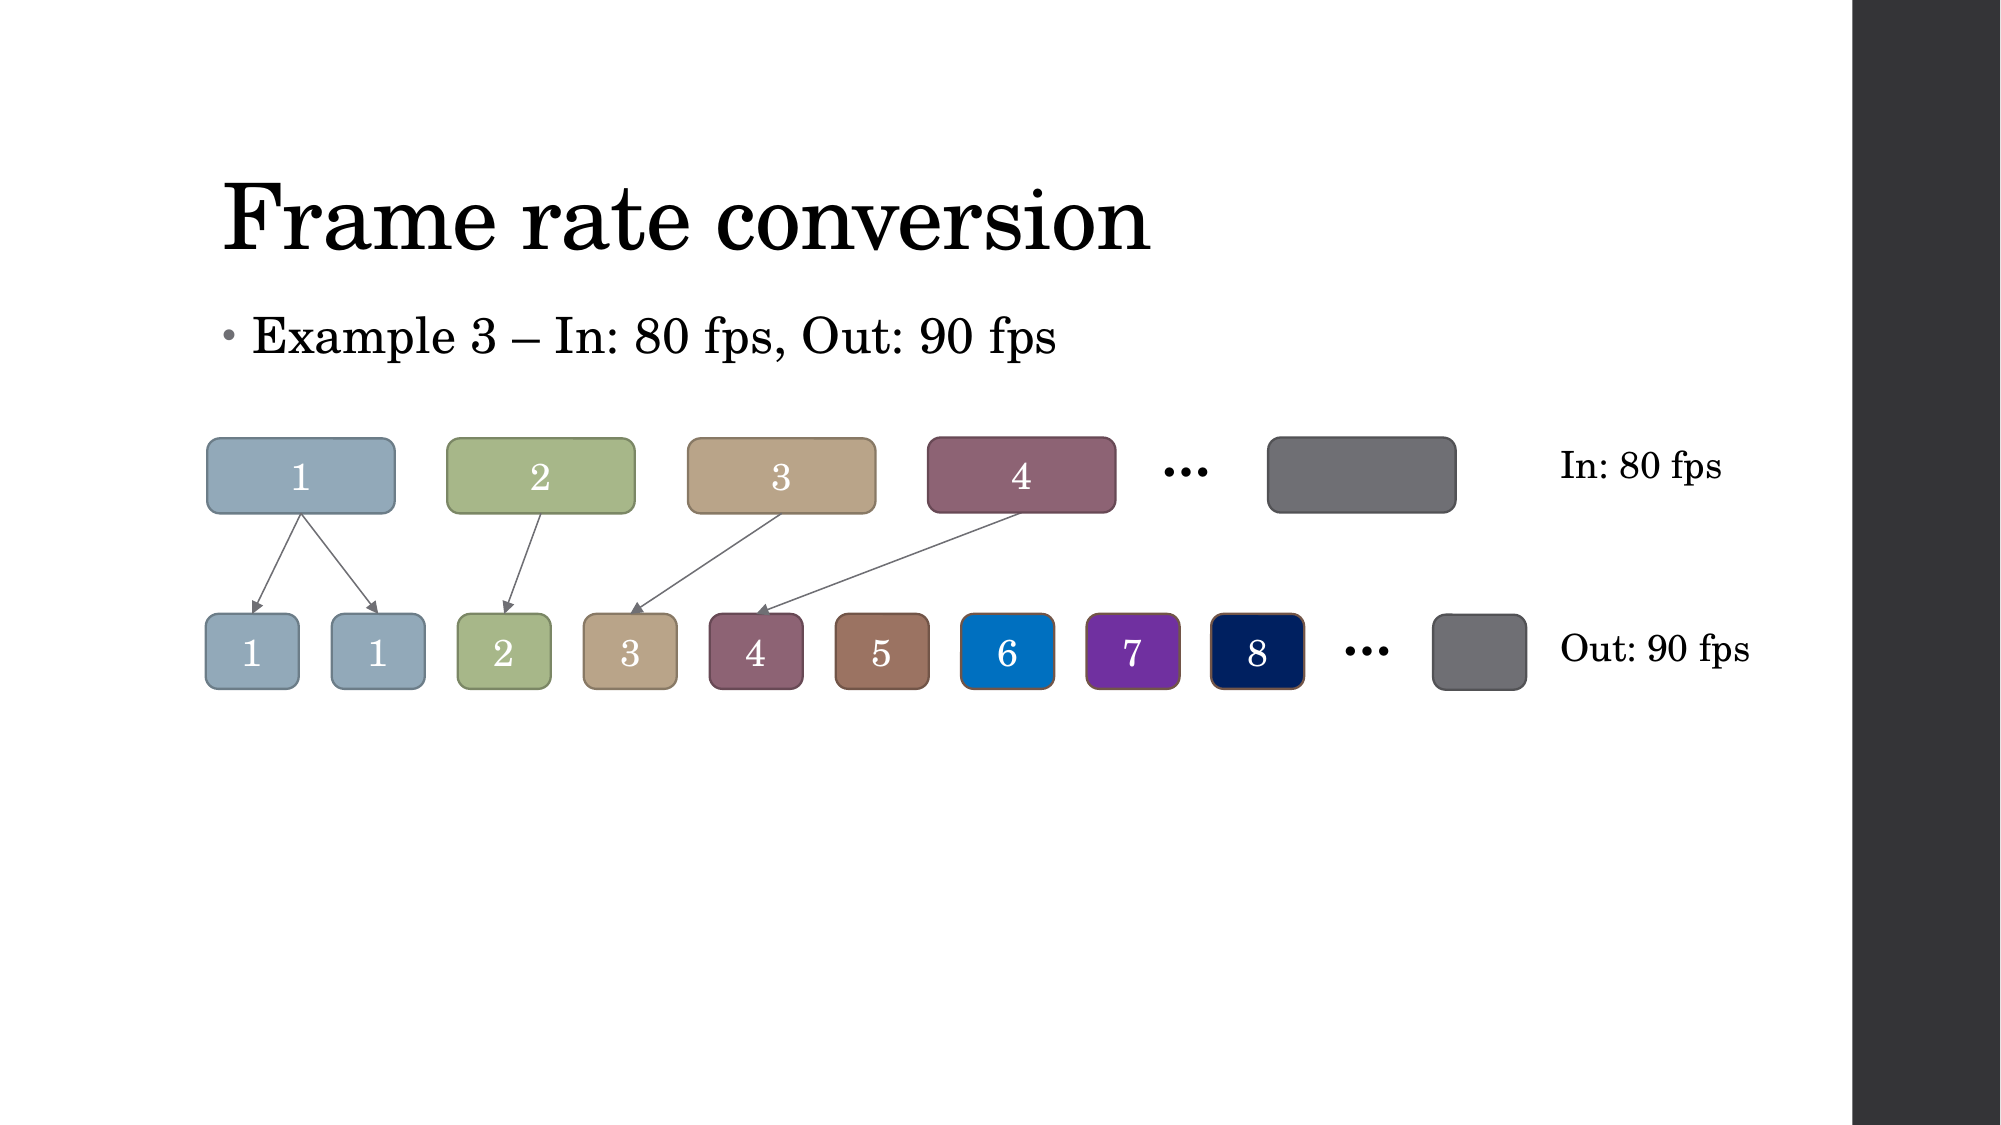

# Frame rate conversion
Example 3 – In: 80 fps, Out: 90 fps
…
In: 80 fps
4

1
2
3
…
1
1
2
3
4
5
6
7
8

Out: 90 fps